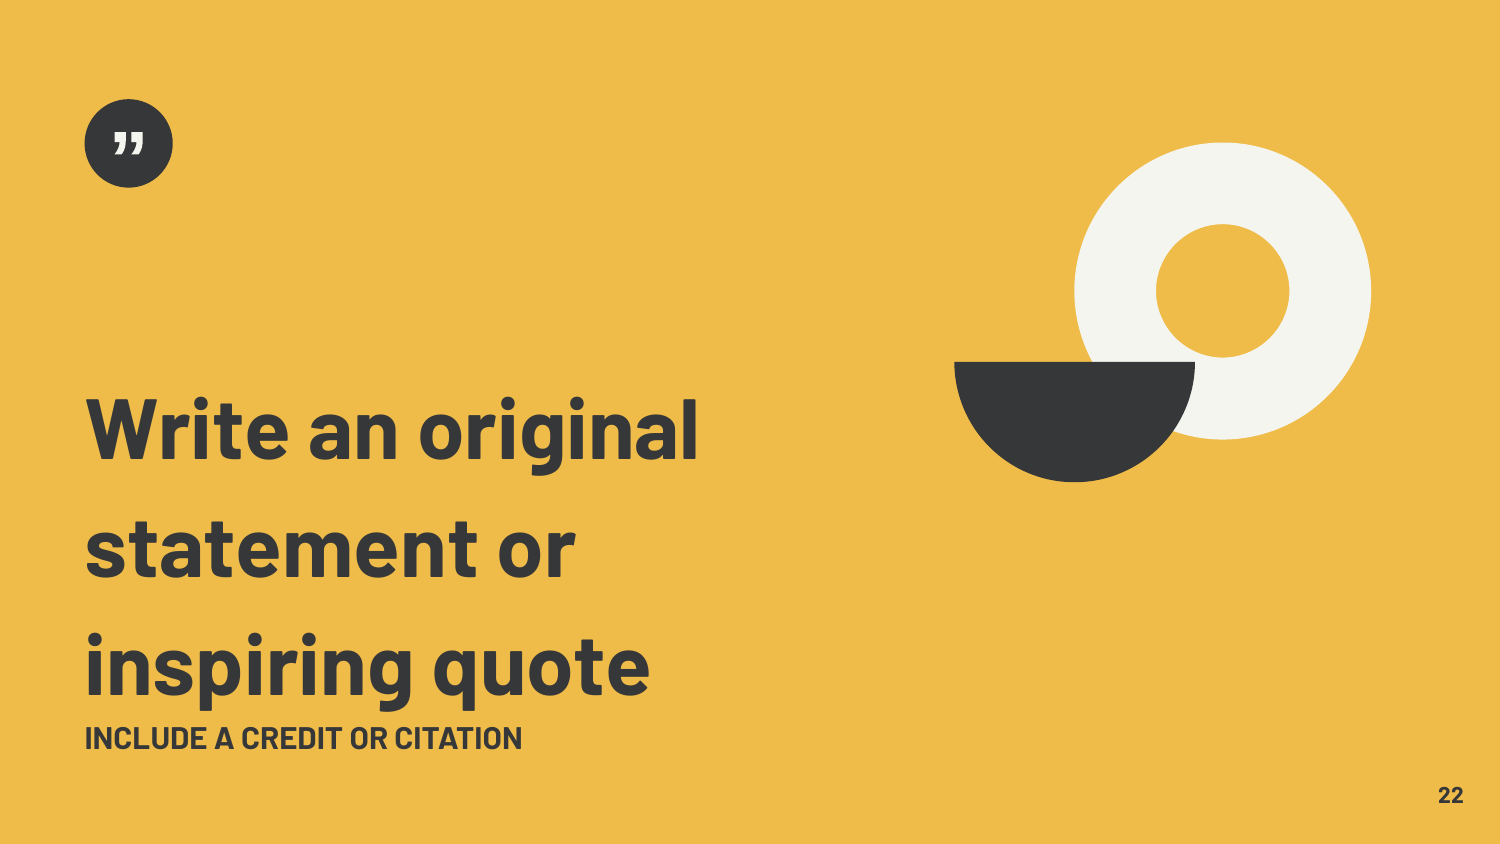

Write an original statement or inspiring quote
INCLUDE A CREDIT OR CITATION
22